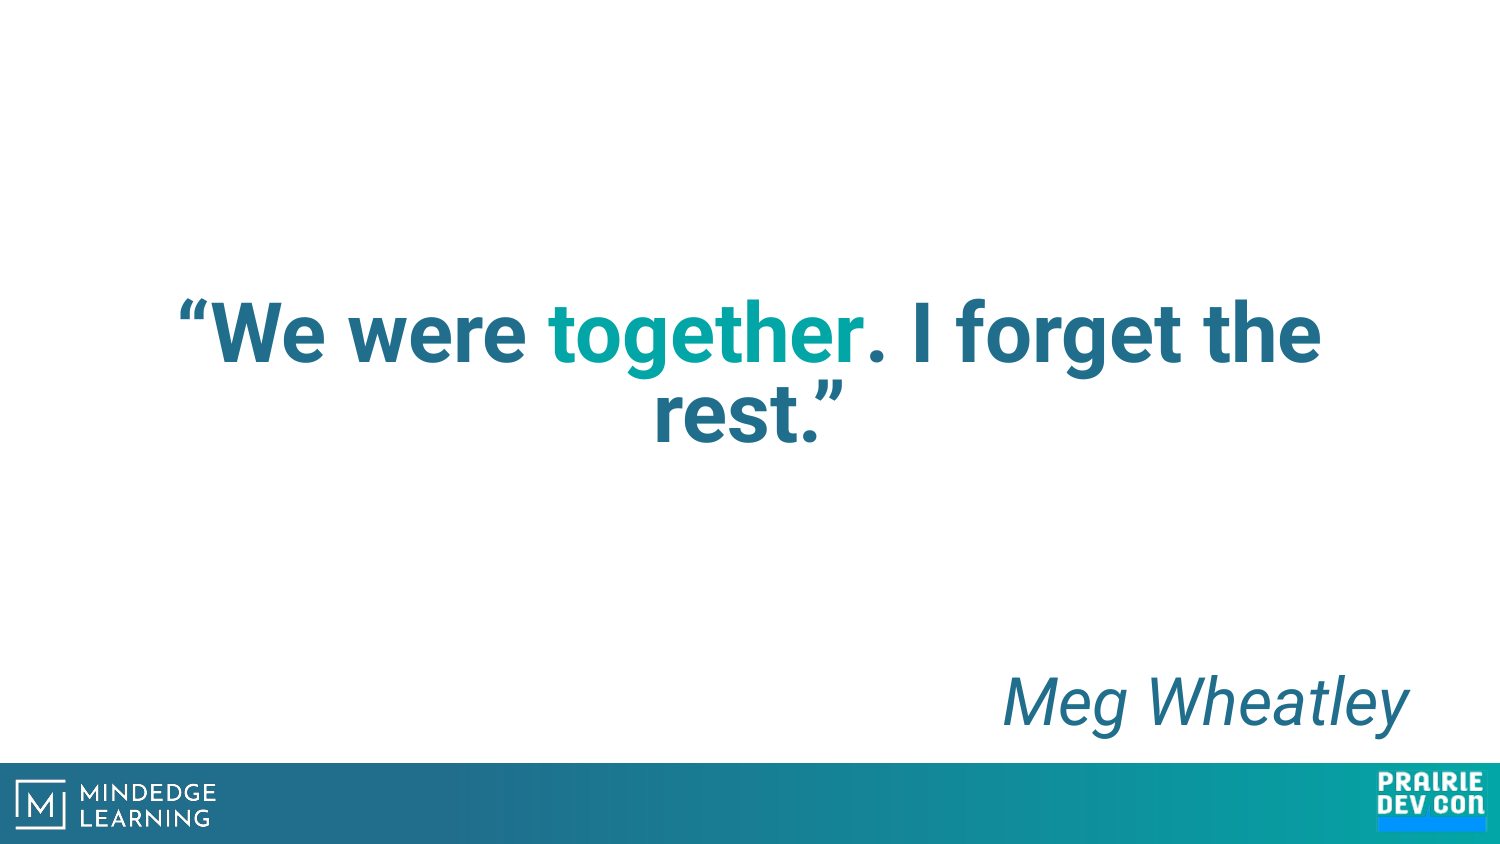

# “We were together. I forget the rest.”

Meg Wheatley